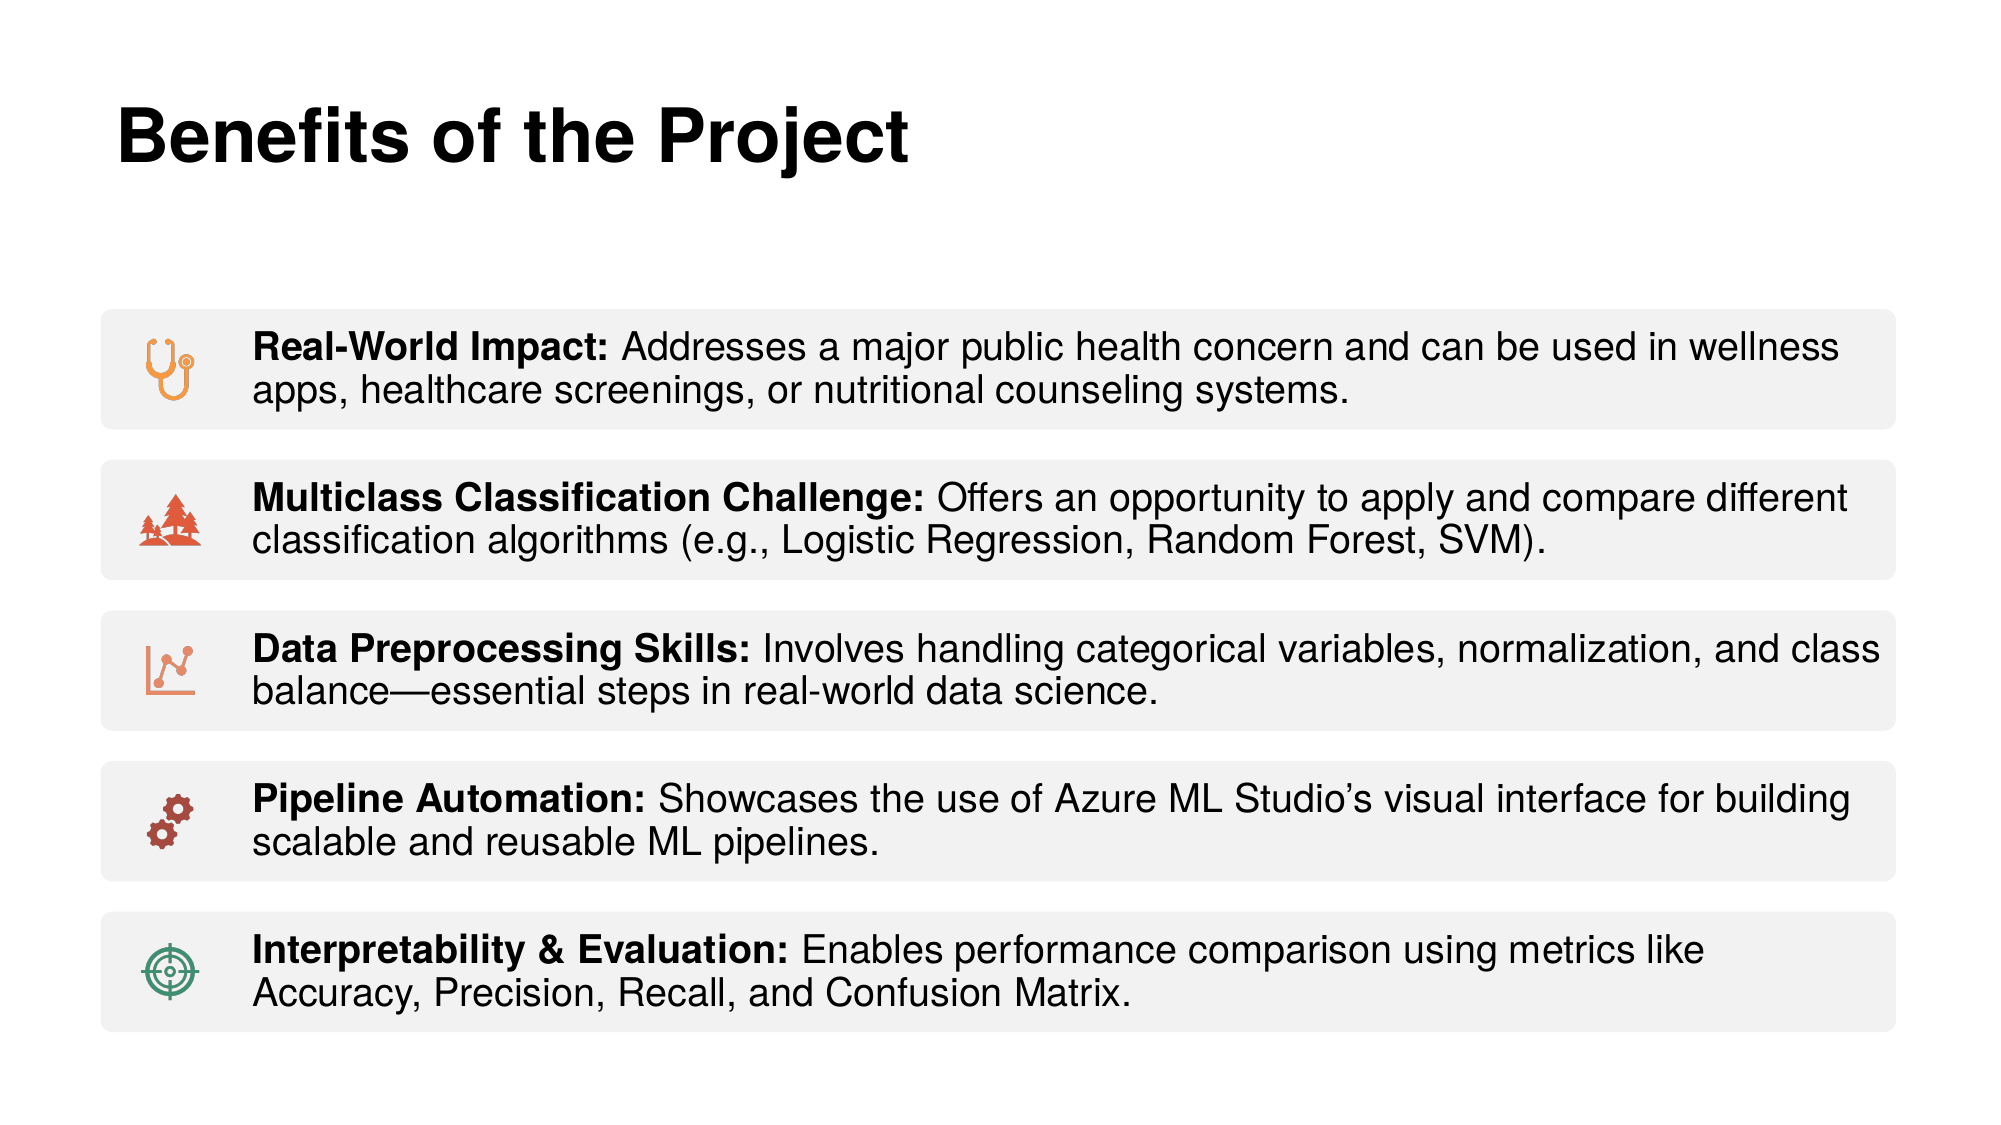

# Benefits of the Project
Real-World Impact: Addresses a major public health concern and can be used in wellness apps, healthcare screenings, or nutritional counseling systems.
Multiclass Classification Challenge: Offers an opportunity to apply and compare different classification algorithms (e.g., Logistic Regression, Random Forest, SVM).
Data Preprocessing Skills: Involves handling categorical variables, normalization, and class balance—essential steps in real-world data science.
Pipeline Automation: Showcases the use of Azure ML Studio’s visual interface for building scalable and reusable ML pipelines.
Interpretability & Evaluation: Enables performance comparison using metrics like Accuracy, Precision, Recall, and Confusion Matrix.